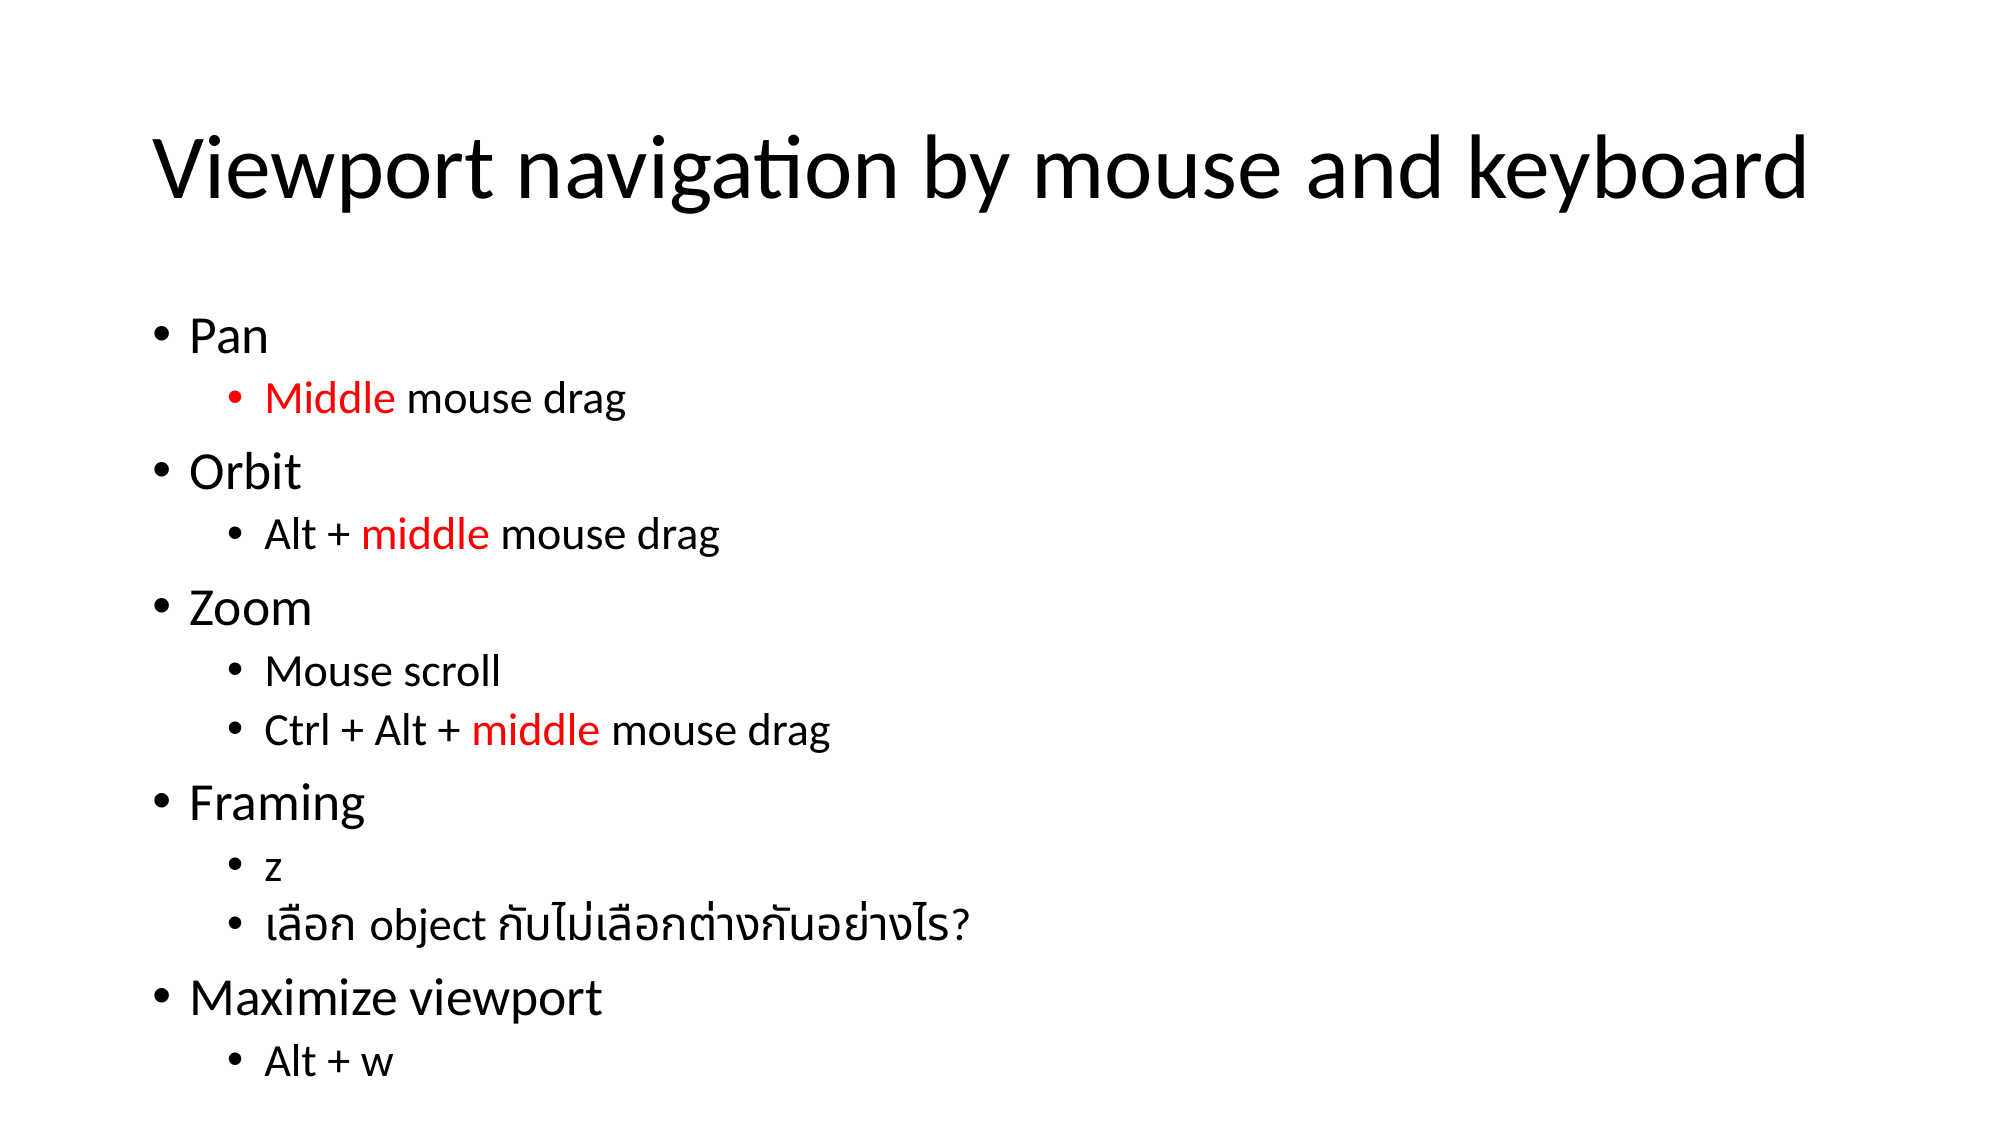

# Viewport navigation by mouse and keyboard
Pan
Middle mouse drag
Orbit
Alt + middle mouse drag
Zoom
Mouse scroll
Ctrl + Alt + middle mouse drag
Framing
z
เลือก object กับไม่เลือกต่างกันอย่างไร?
Maximize viewport
Alt + w